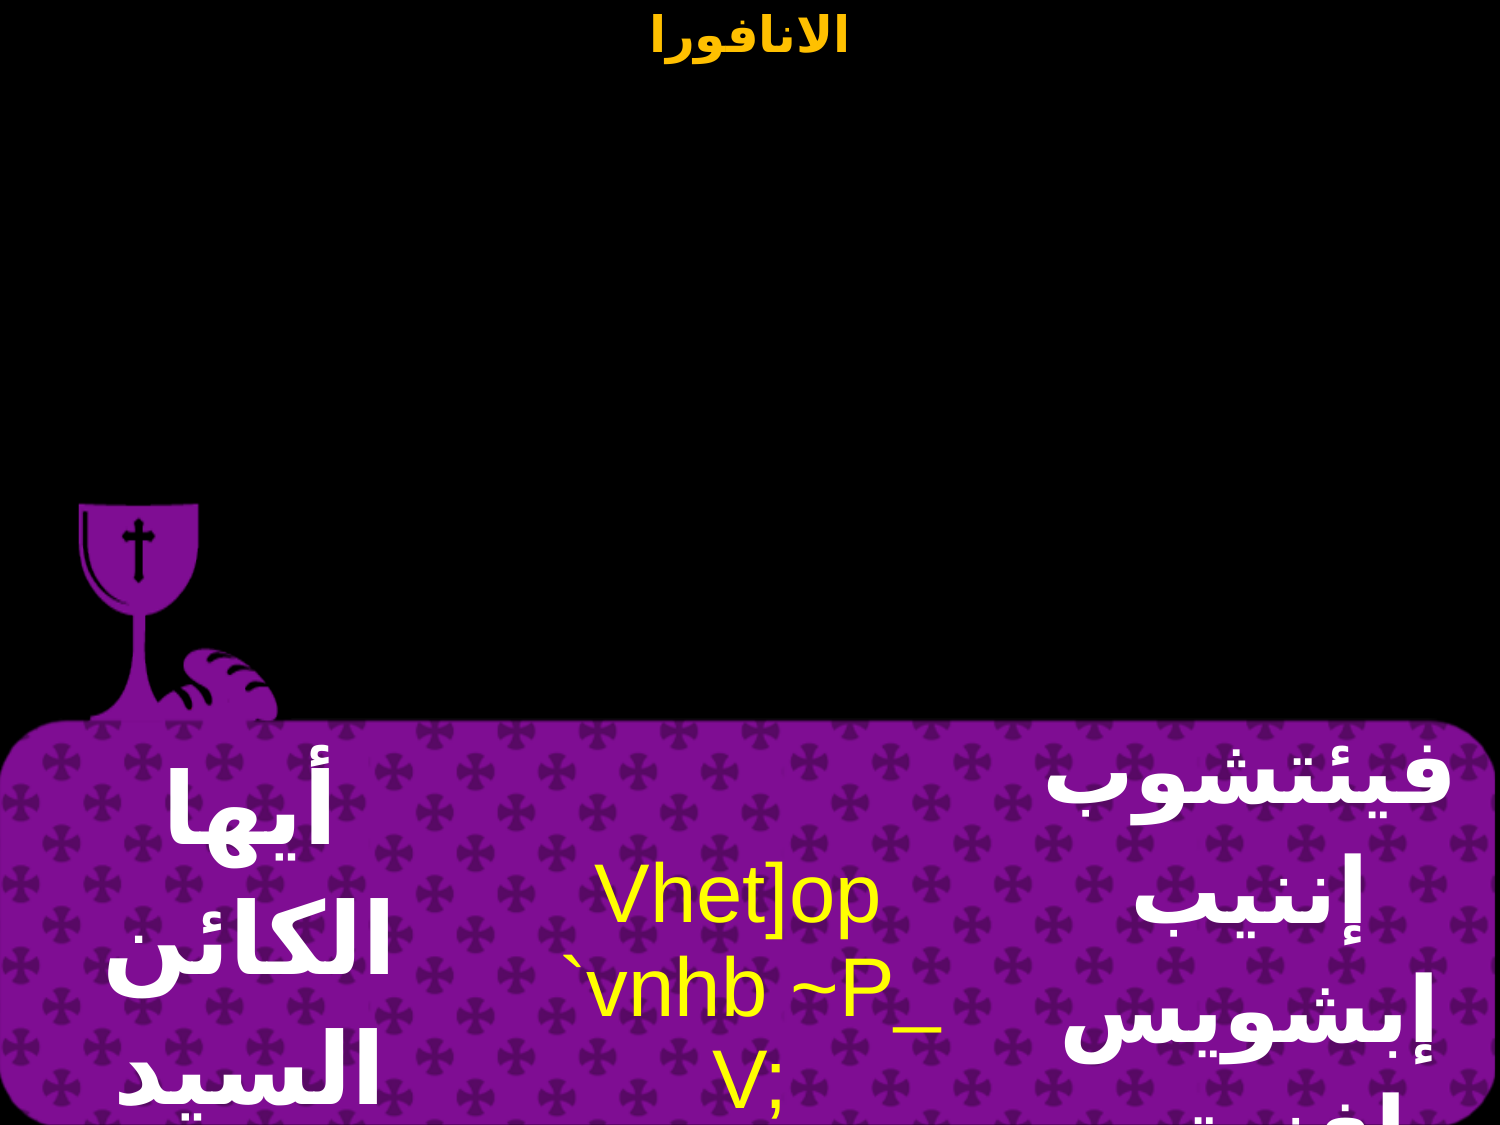

| أيها الكائن السيد الرب إله الحق | Vhet]op `vnhb ~P\_ V; `nte ;meqmhi | فيئتشوب إننيب إبشويس إفنوتي إنتي تي ميثمي |
| --- | --- | --- |